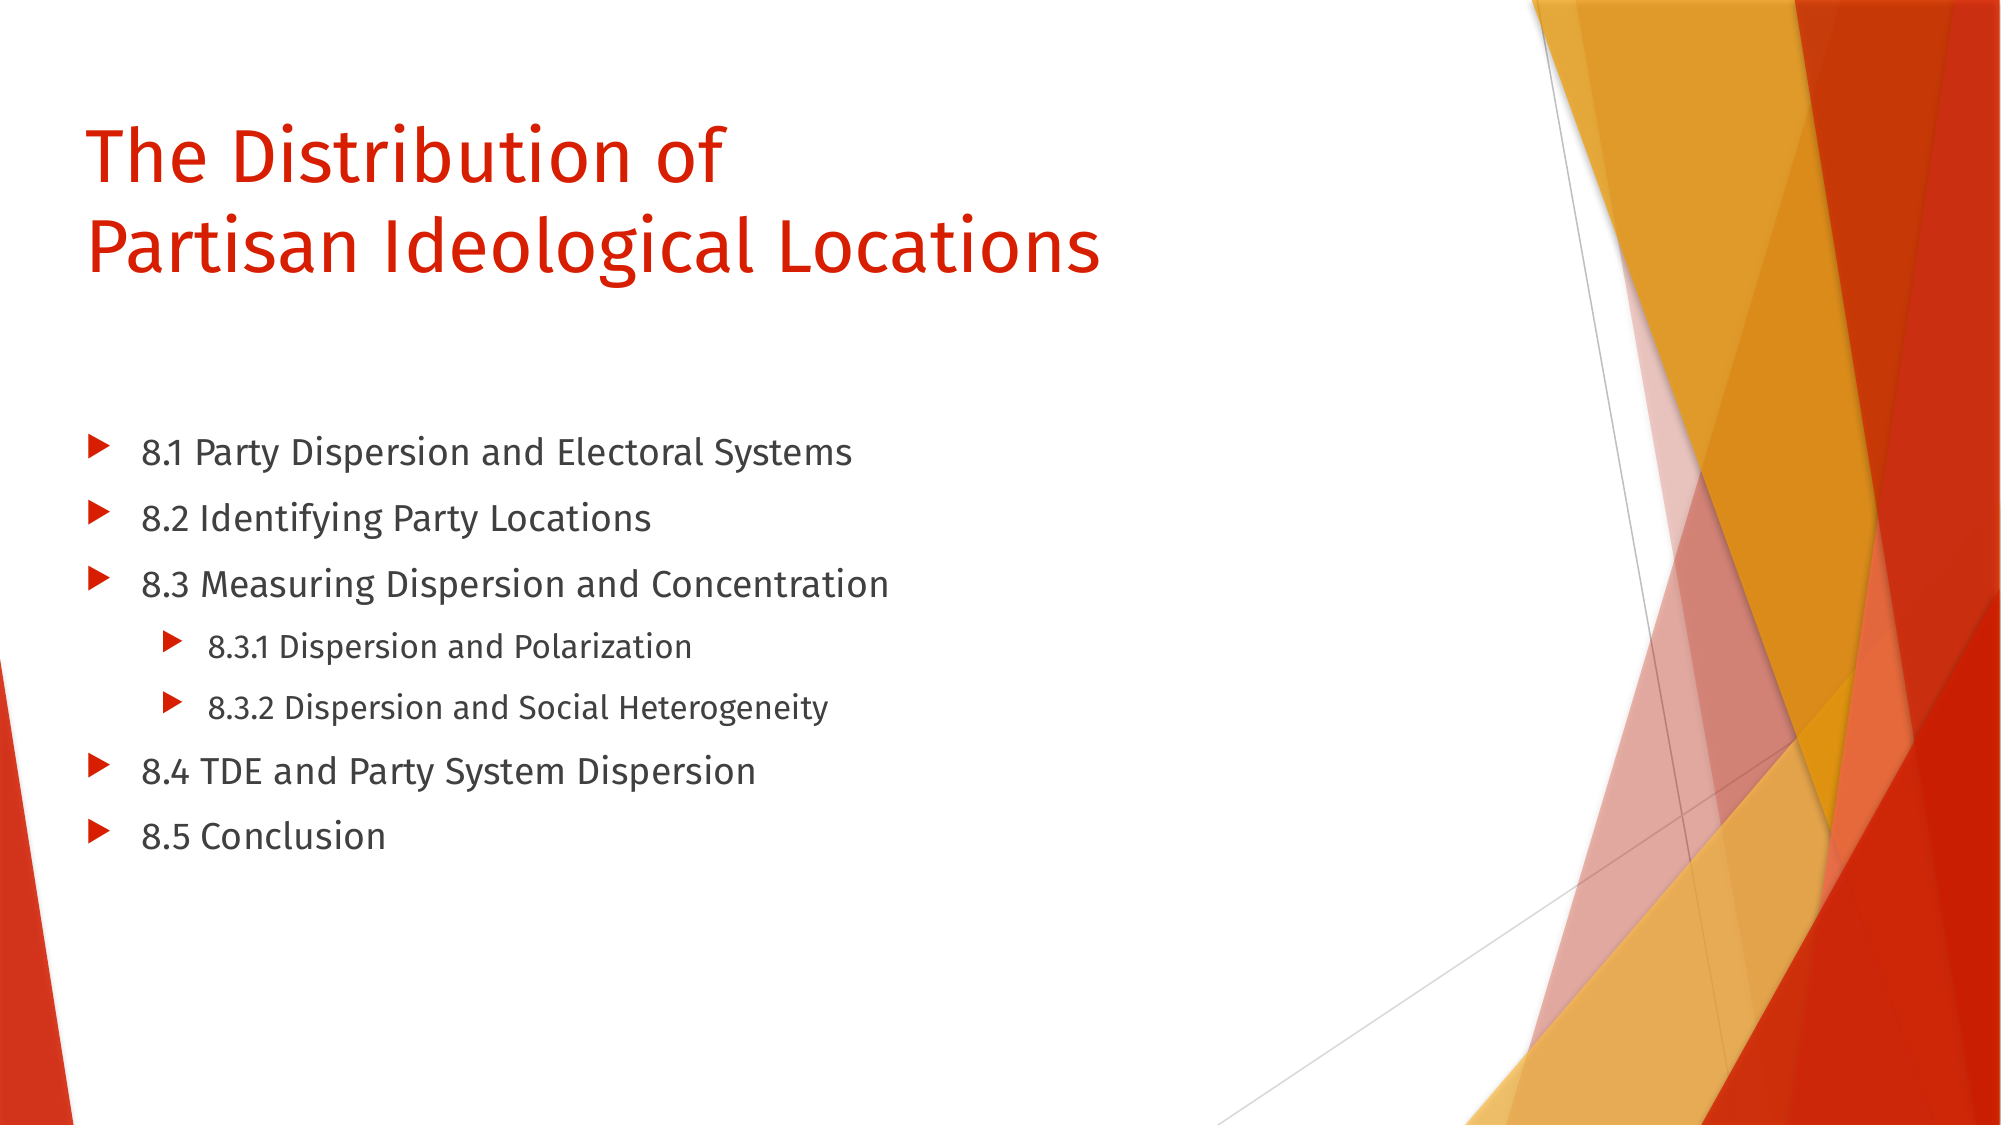

# The Distribution of Partisan Ideological Locations

8.1 Party Dispersion and Electoral Systems
8.2 Identifying Party Locations
8.3 Measuring Dispersion and Concentration
8.3.1 Dispersion and Polarization
8.3.2 Dispersion and Social Heterogeneity
8.4 TDE and Party System Dispersion
8.5 Conclusion